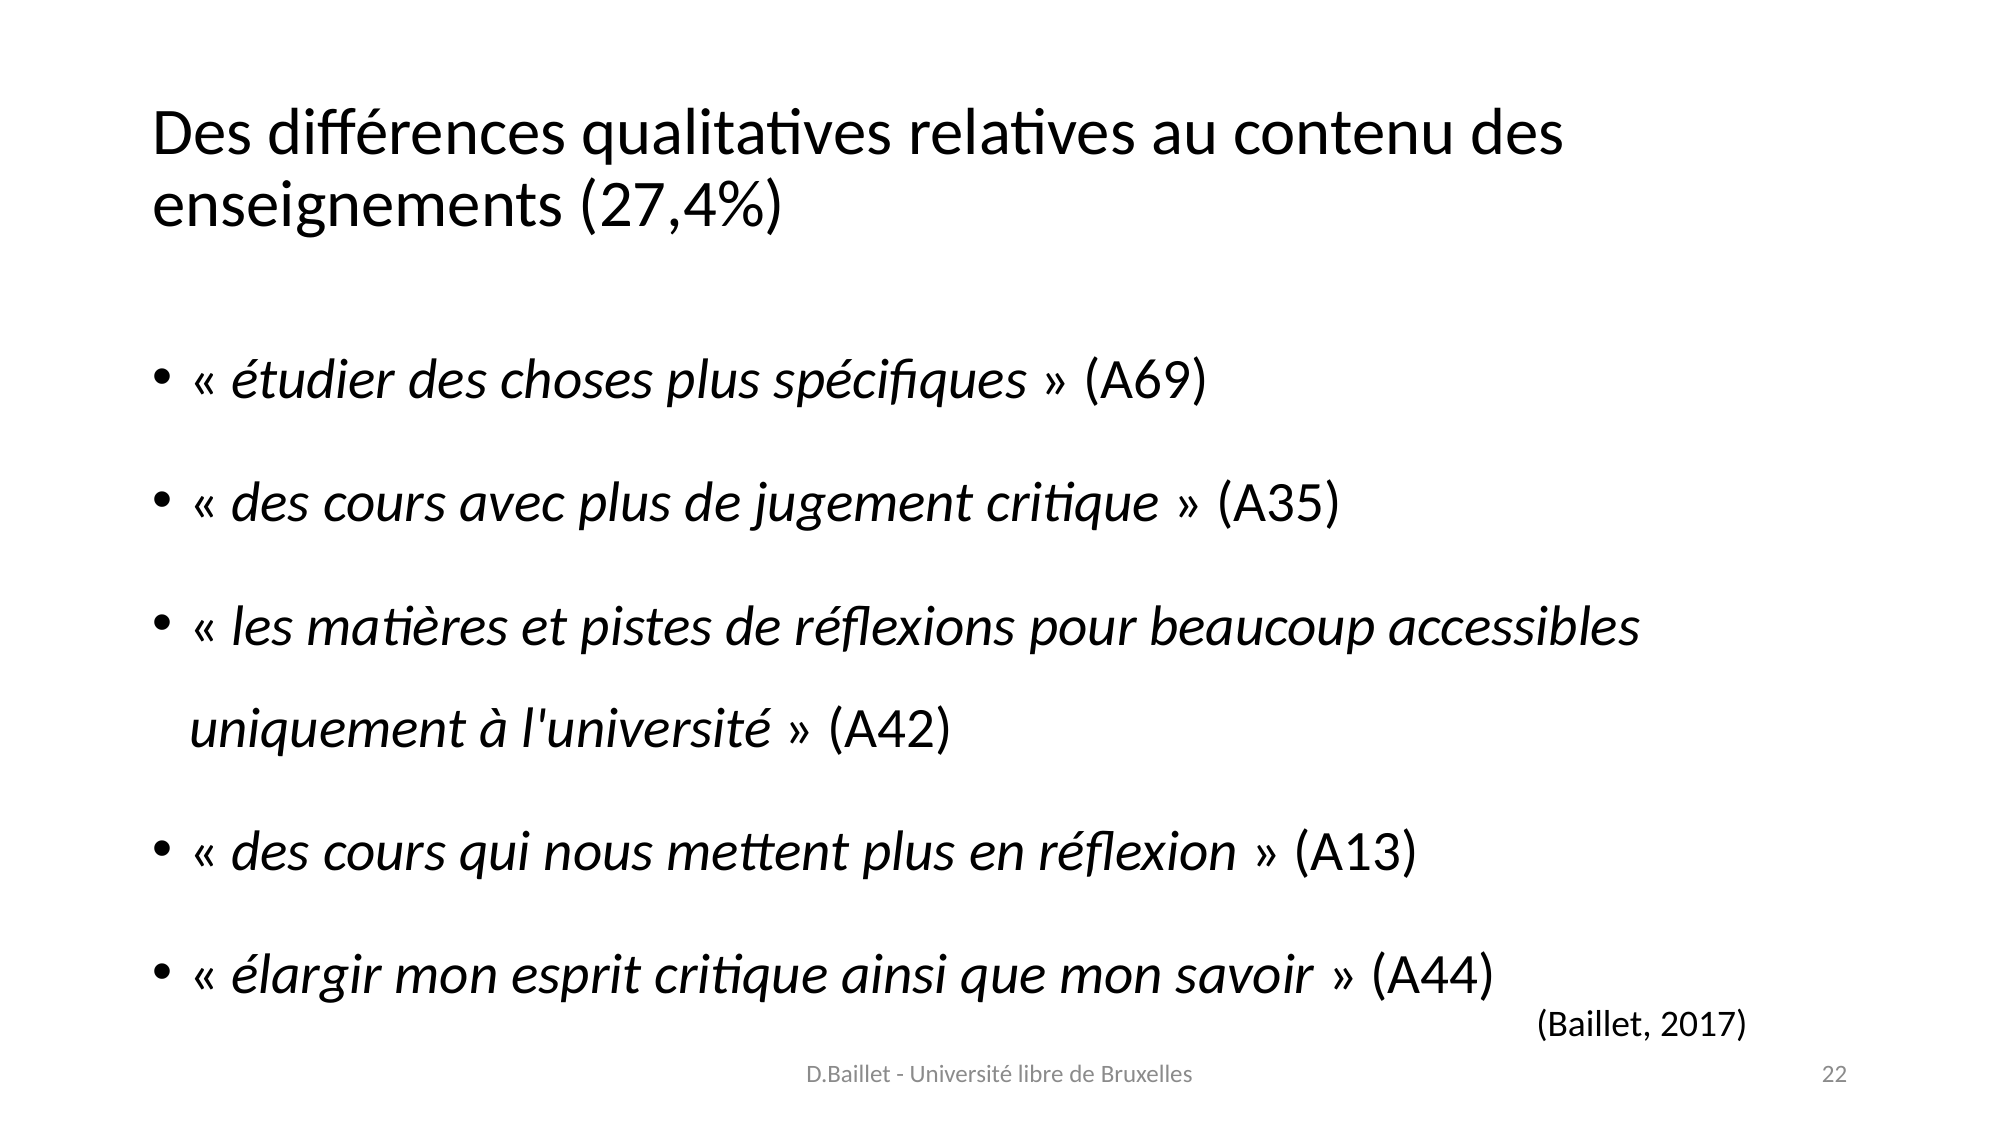

# Des différences qualitatives relatives au contenu des enseignements (27,4%)
« étudier des choses plus spécifiques » (A69)
« des cours avec plus de jugement critique » (A35)
« les matières et pistes de réflexions pour beaucoup accessibles uniquement à l'université » (A42)
« des cours qui nous mettent plus en réflexion » (A13)
« élargir mon esprit critique ainsi que mon savoir » (A44)
(Baillet, 2017)
D.Baillet - Université libre de Bruxelles
22